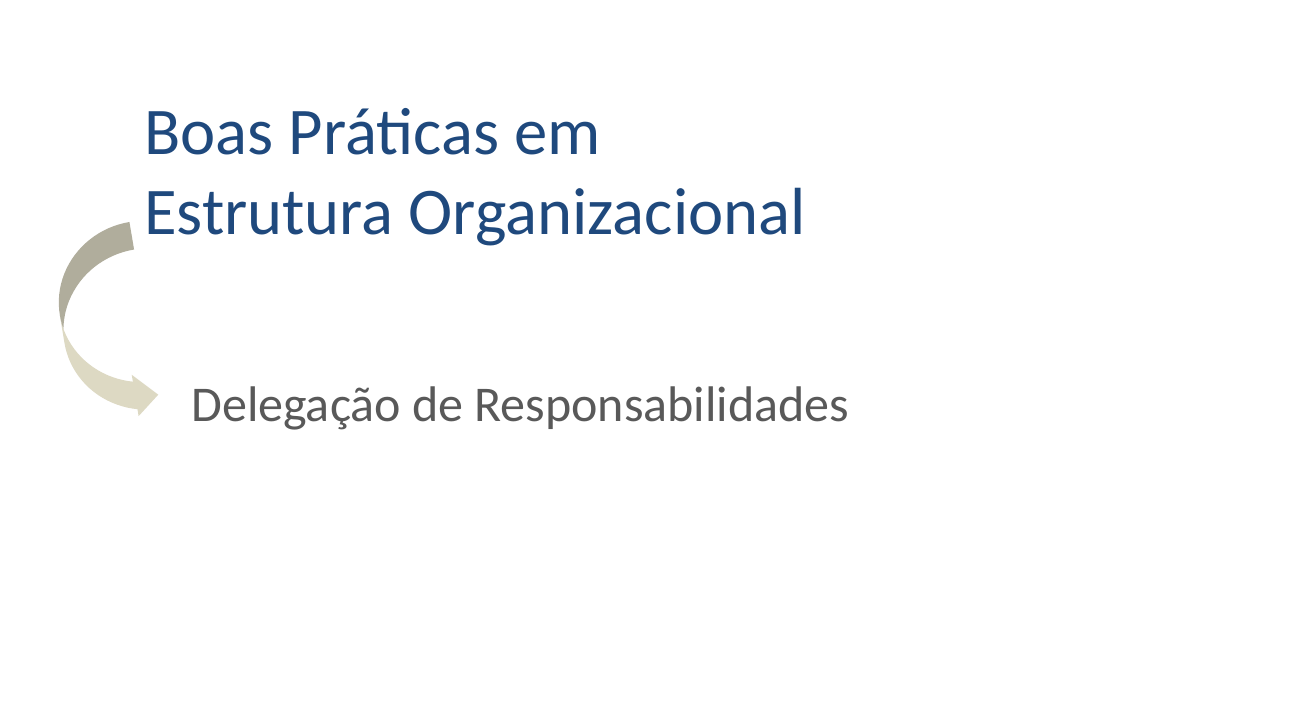

Boas Práticas em
Estrutura Organizacional

Delegação de Responsabilidades